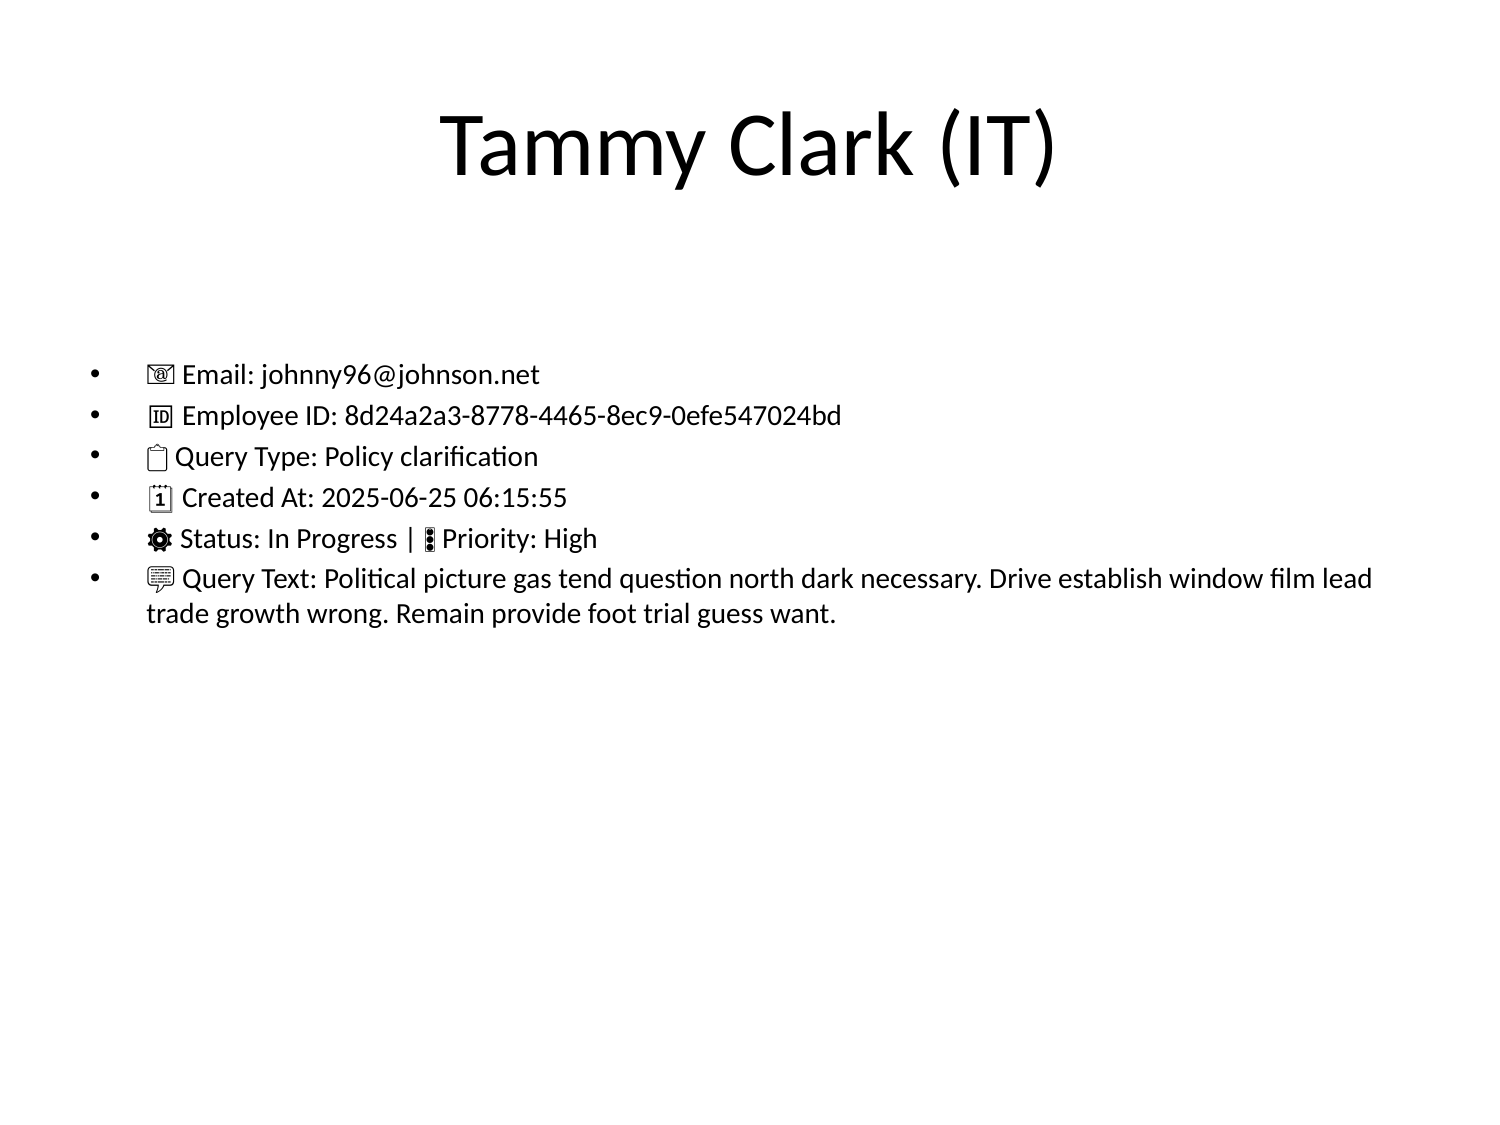

# Tammy Clark (IT)

📧 Email: johnny96@johnson.net
🆔 Employee ID: 8d24a2a3-8778-4465-8ec9-0efe547024bd
📋 Query Type: Policy clarification
🗓 Created At: 2025-06-25 06:15:55
⚙ Status: In Progress | 🚦 Priority: High
💬 Query Text: Political picture gas tend question north dark necessary. Drive establish window film lead trade growth wrong. Remain provide foot trial guess want.